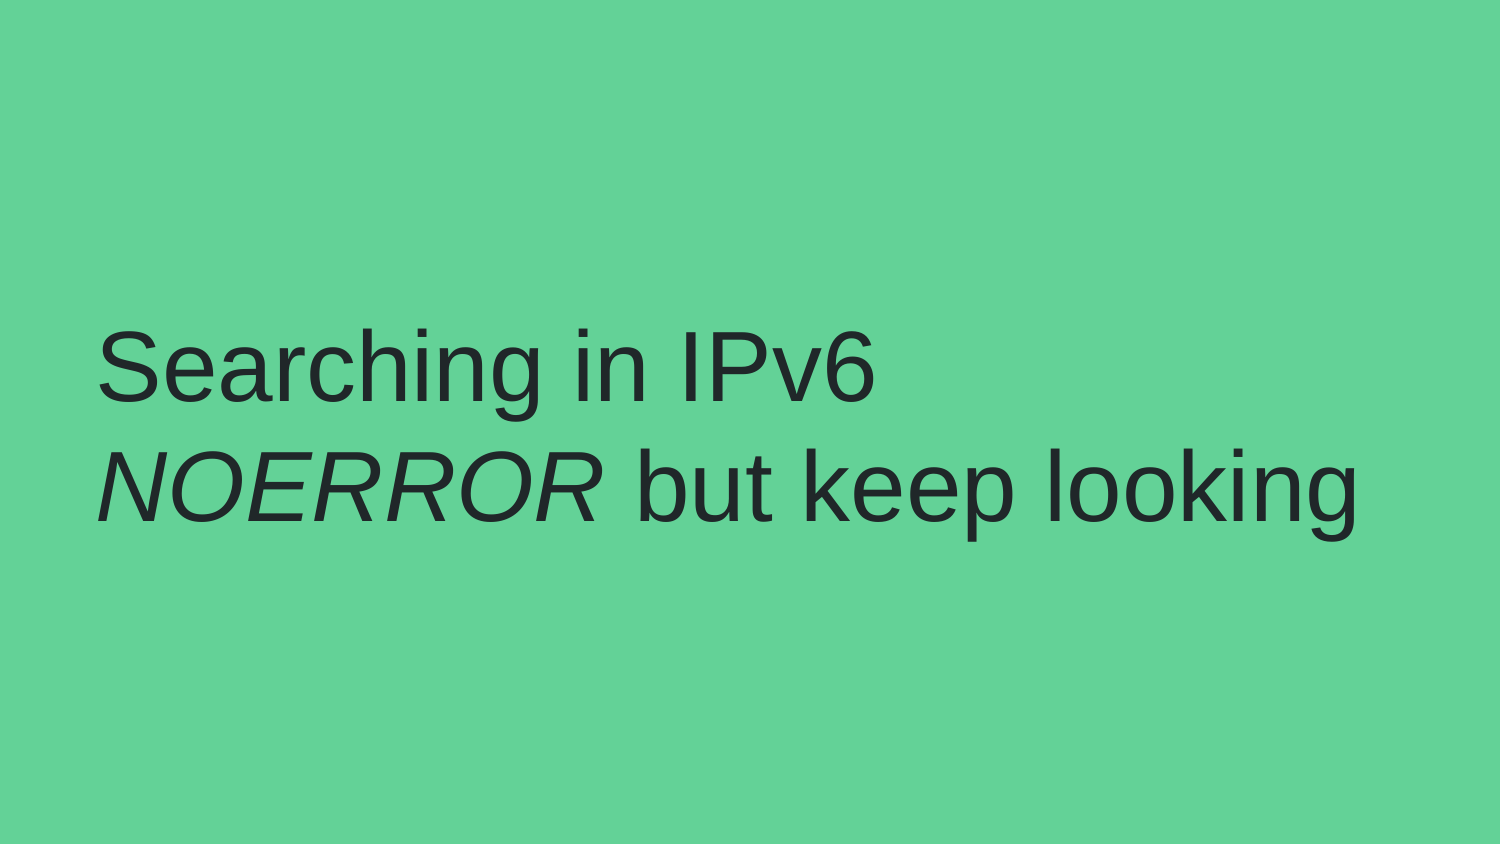

# Searching in IPv6
NOERROR but keep looking